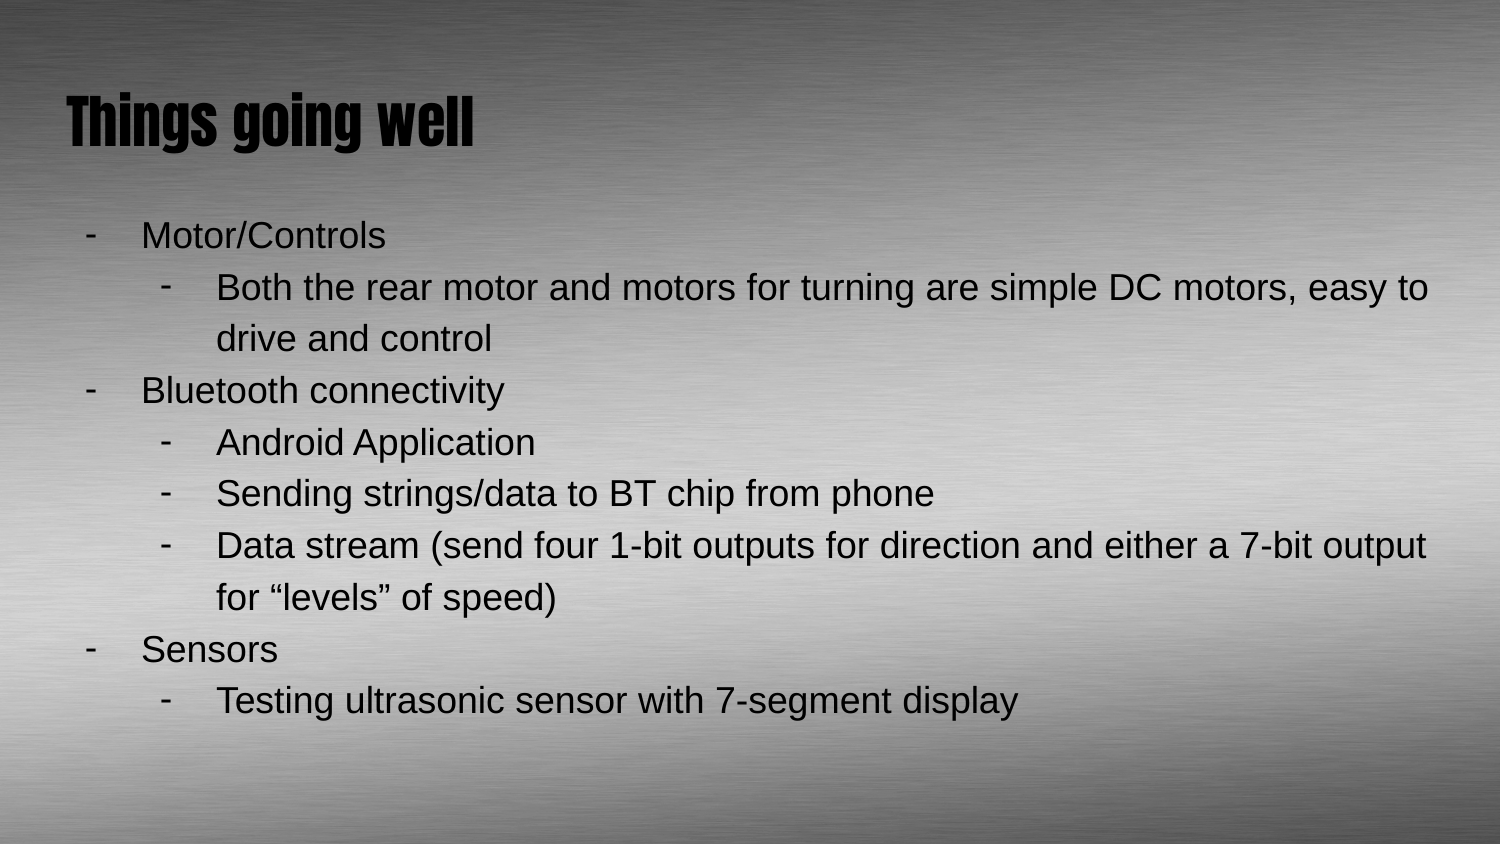

# Things going well
Motor/Controls
Both the rear motor and motors for turning are simple DC motors, easy to drive and control
Bluetooth connectivity
Android Application
Sending strings/data to BT chip from phone
Data stream (send four 1-bit outputs for direction and either a 7-bit output for “levels” of speed)
Sensors
Testing ultrasonic sensor with 7-segment display